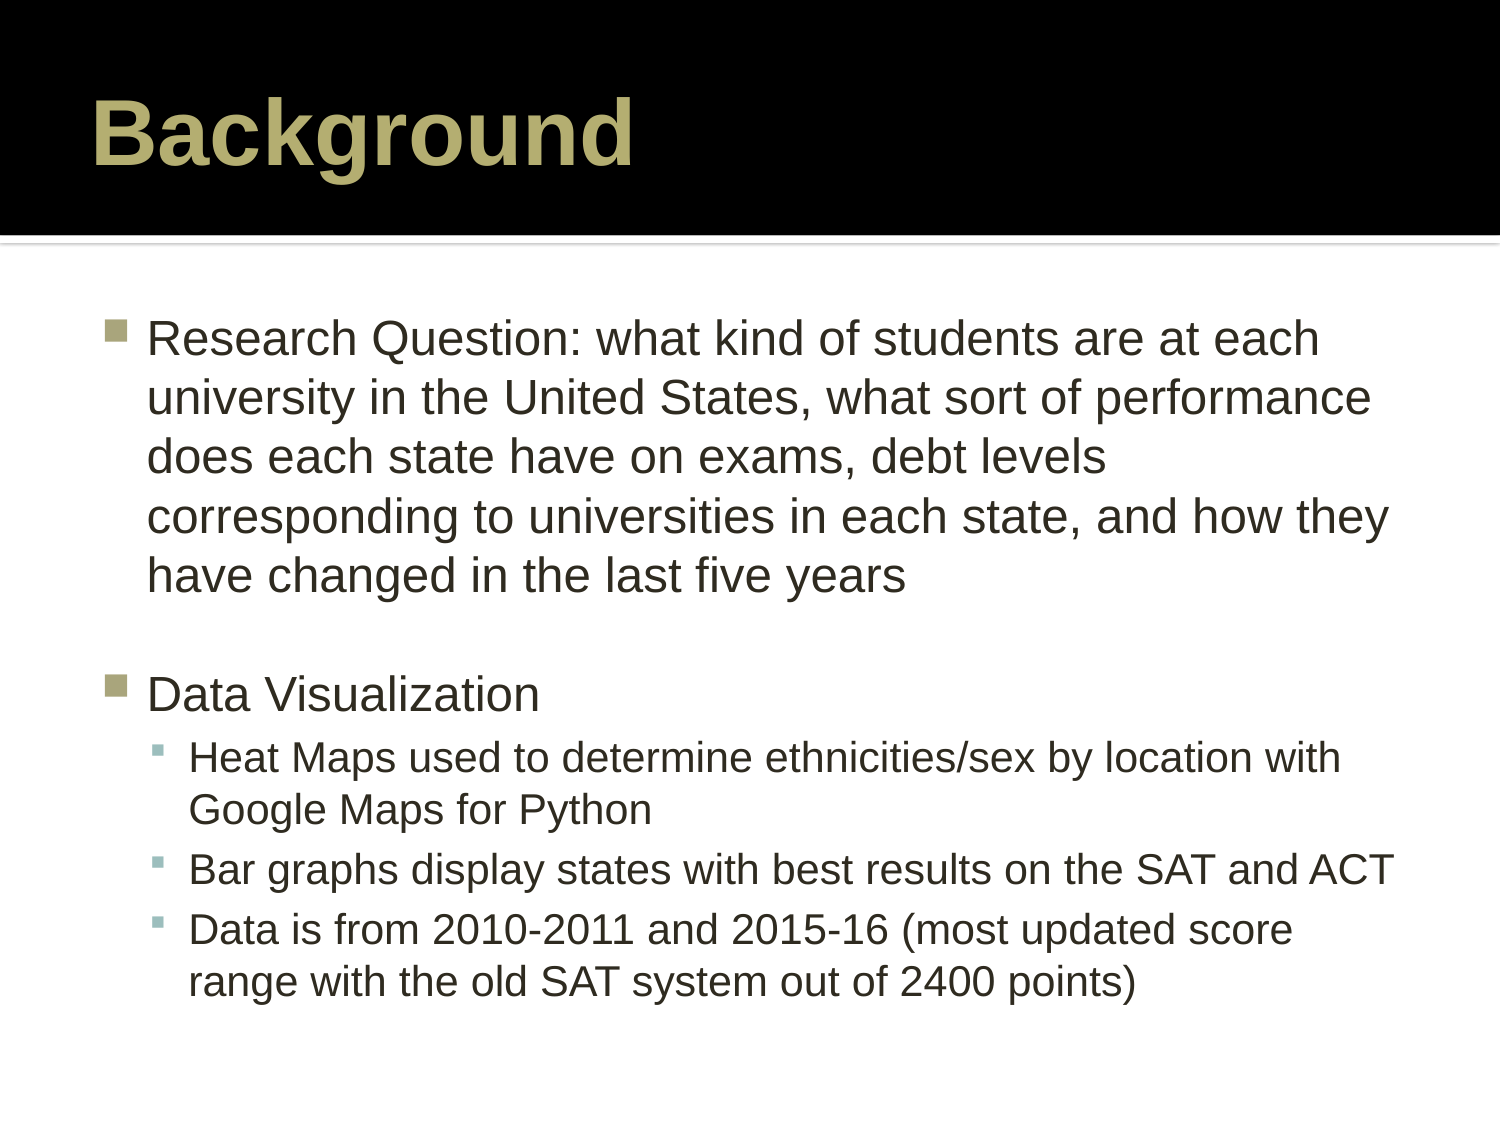

# Background
Research Question: what kind of students are at each university in the United States, what sort of performance does each state have on exams, debt levels corresponding to universities in each state, and how they have changed in the last five years

Data Visualization
Heat Maps used to determine ethnicities/sex by location with Google Maps for Python
Bar graphs display states with best results on the SAT and ACT
Data is from 2010-2011 and 2015-16 (most updated score range with the old SAT system out of 2400 points)